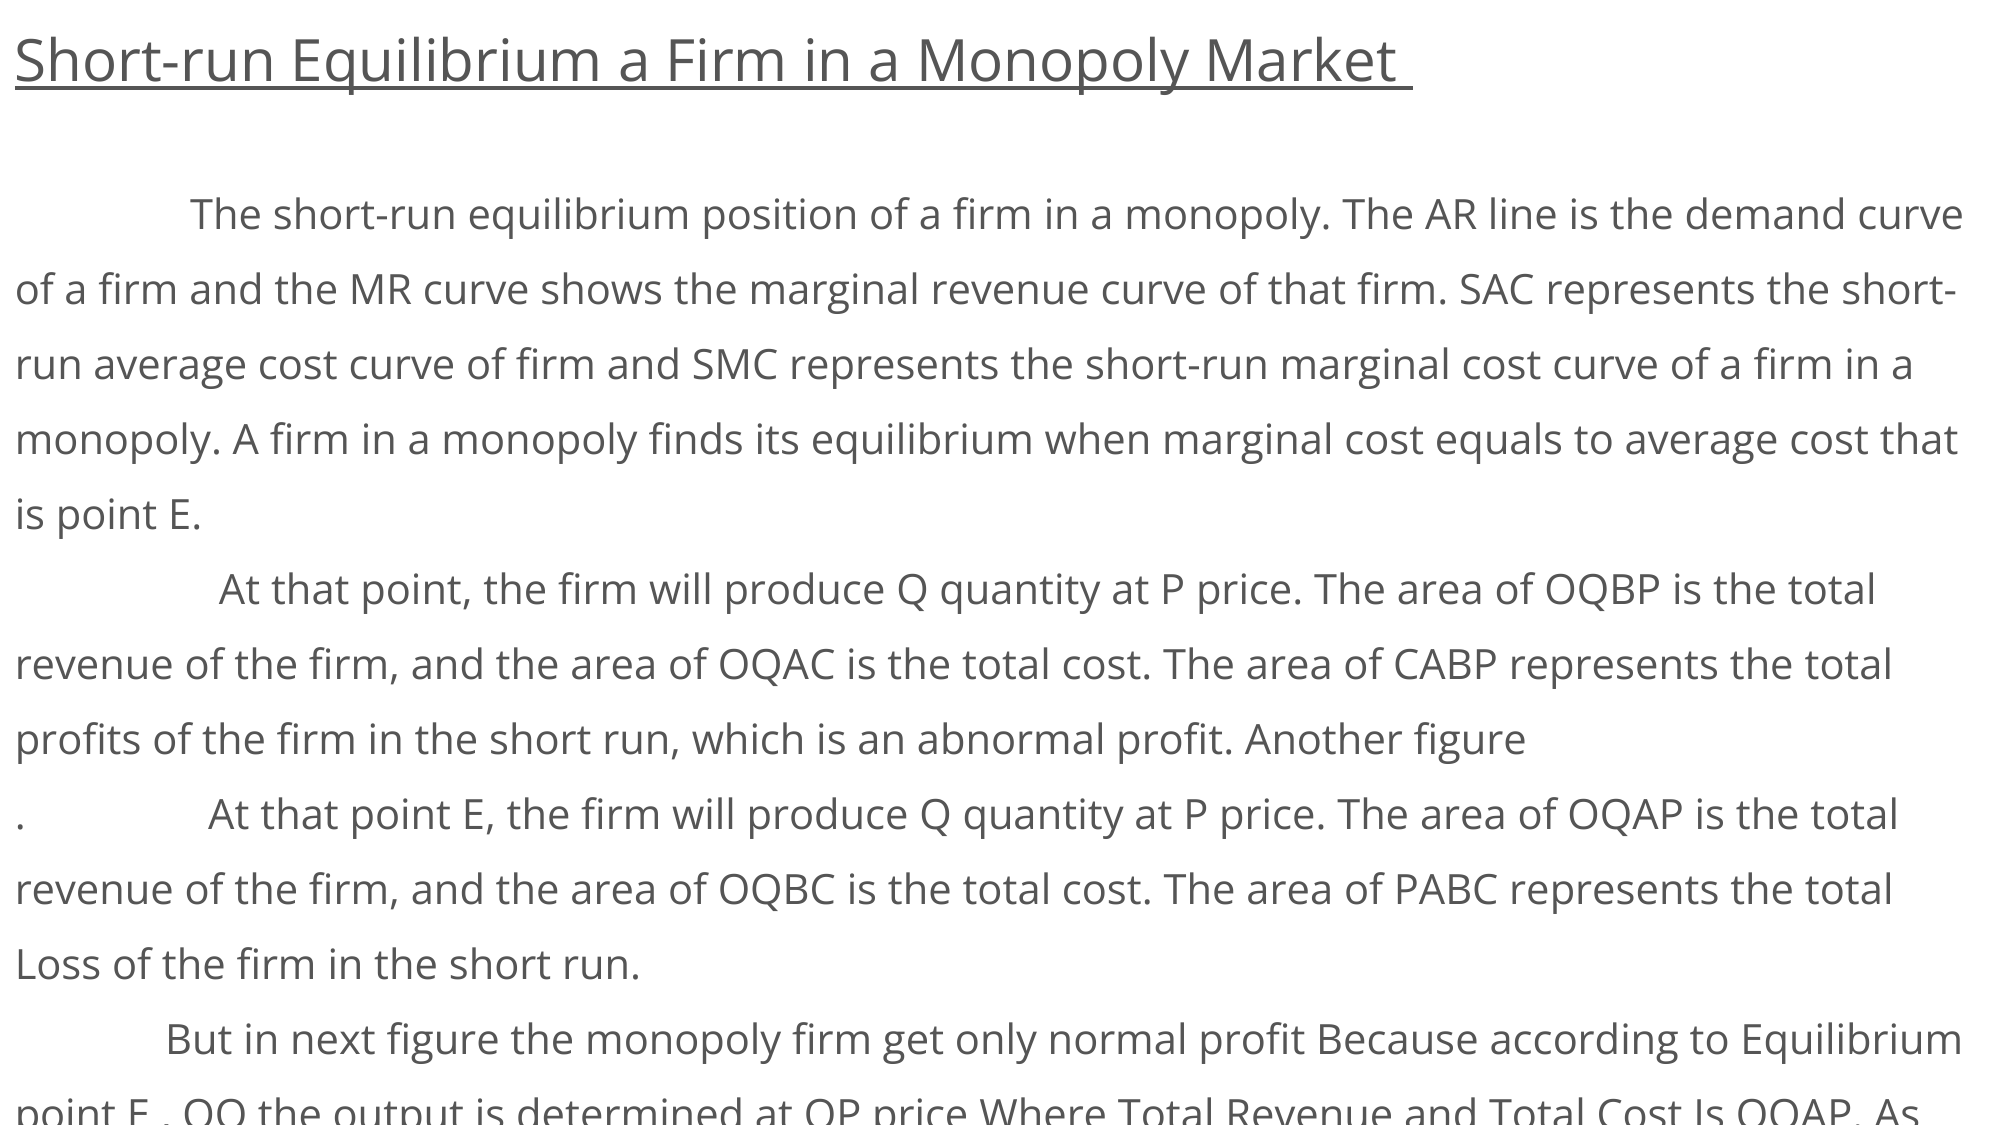

Short-run Equilibrium a Firm in a Monopoly Market

                  The short-run equilibrium position of a firm in a monopoly. The AR line is the demand curve of a firm and the MR curve shows the marginal revenue curve of that firm. SAC represents the short-run average cost curve of firm and SMC represents the short-run marginal cost curve of a firm in a monopoly. A firm in a monopoly finds its equilibrium when marginal cost equals to average cost that is point E.
                   At that point, the firm will produce Q quantity at P price. The area of OQBP is the total revenue of the firm, and the area of OQAC is the total cost. The area of CABP represents the total profits of the firm in the short run, which is an abnormal profit. Another figure
.                 At that point E, the firm will produce Q quantity at P price. The area of OQAP is the total revenue of the firm, and the area of OQBC is the total cost. The area of PABC represents the total Loss of the firm in the short run.
              But in next figure the monopoly firm get only normal profit Because according to Equilibrium point E , OQ the output is determined at OP price Where Total Revenue and Total Cost Is OQAP. As the average cost has already included the normal profit so at that time firm get normal profit in the Short run.